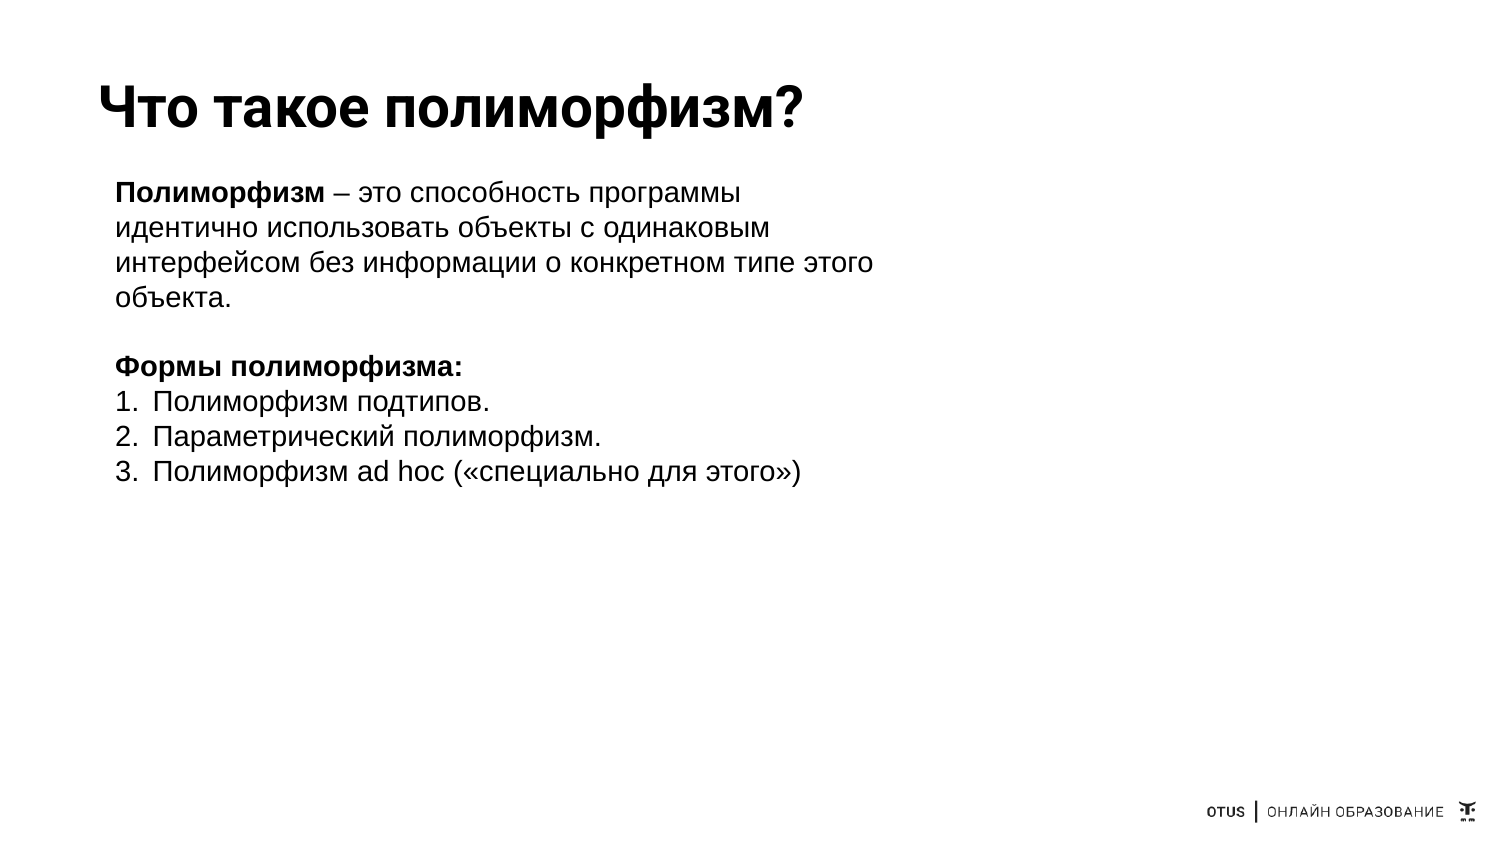

# Что такое полиморфизм?
Полиморфизм – это способность программы идентично использовать объекты с одинаковым интерфейсом без информации о конкретном типе этого объекта.

Формы полиморфизма:
Полиморфизм подтипов.
Параметрический полиморфизм.
Полиморфизм ad hoc («специально для этого»)